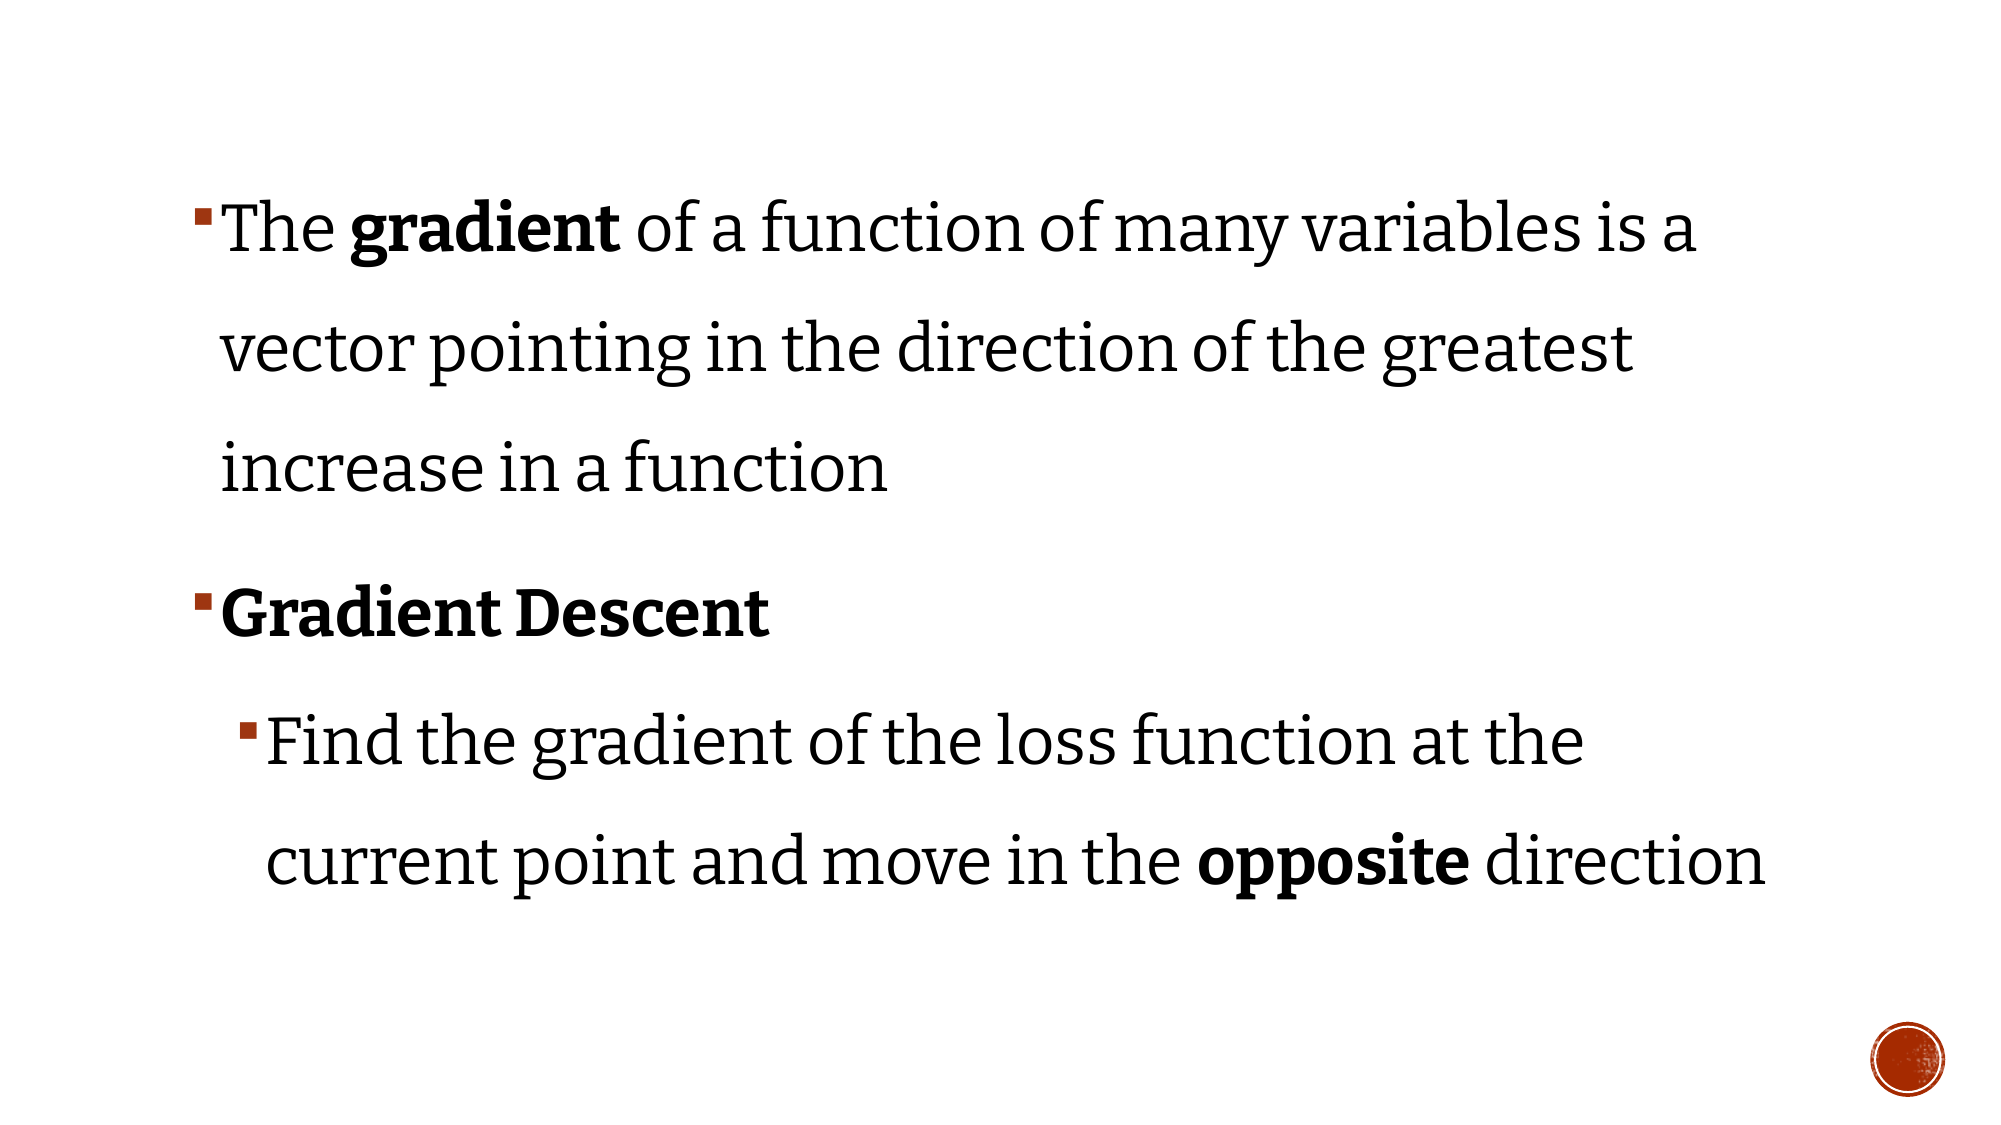

The gradient of a function of many variables is a vector pointing in the direction of the greatest increase in a function
Gradient Descent
Find the gradient of the loss function at the current point and move in the opposite direction